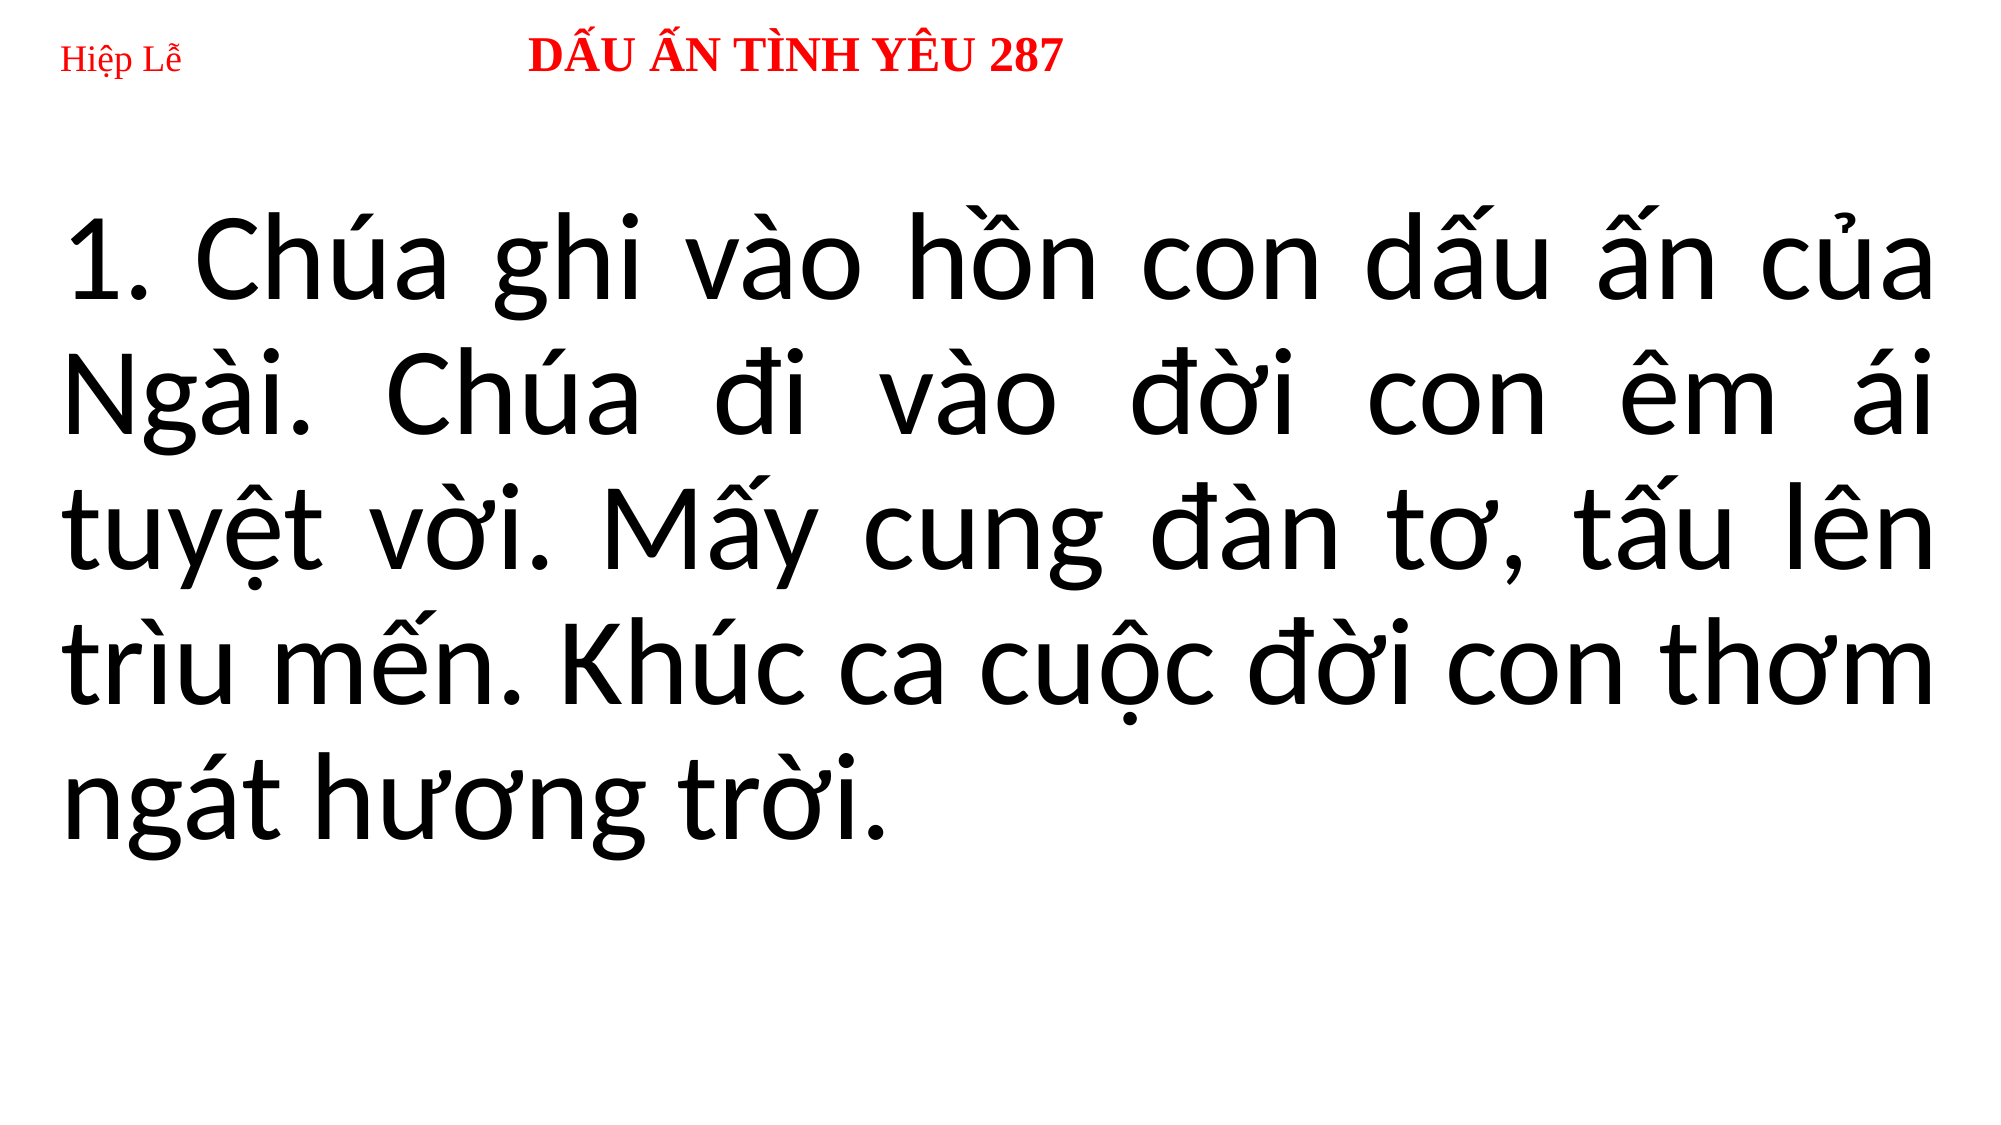

# Hiệp Lễ                         	  DẤU ẤN TÌNH YÊU 287
1. Chúa ghi vào hồn con dấu ấn của Ngài. Chúa đi vào đời con êm ái tuyệt vời. Mấy cung đàn tơ, tấu lên trìu mến. Khúc ca cuộc đời con thơm ngát hương trời.